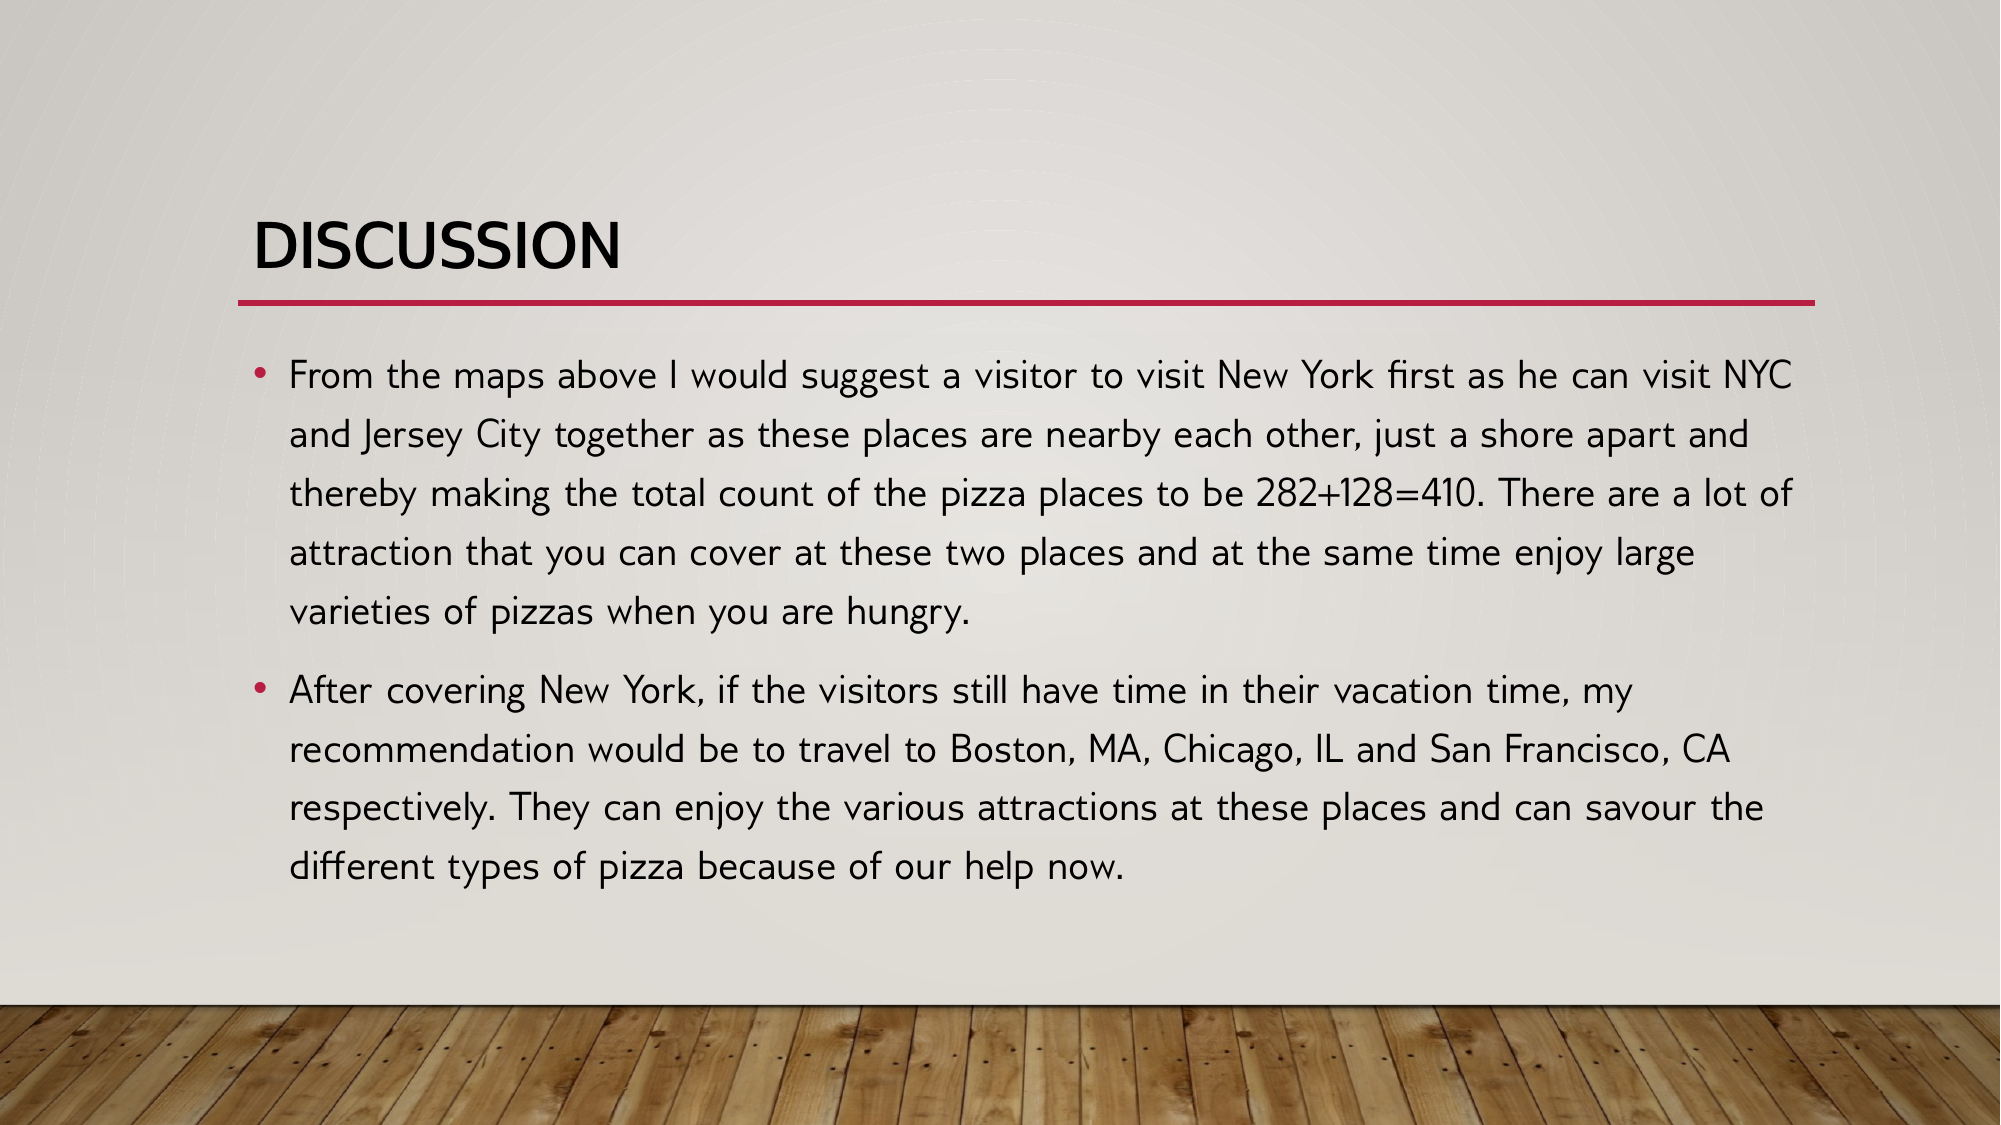

# Discussion
From the maps above I would suggest a visitor to visit New York first as he can visit NYC and Jersey City together as these places are nearby each other, just a shore apart and thereby making the total count of the pizza places to be 282+128=410. There are a lot of attraction that you can cover at these two places and at the same time enjoy large varieties of pizzas when you are hungry.
After covering New York, if the visitors still have time in their vacation time, my recommendation would be to travel to Boston, MA, Chicago, IL and San Francisco, CA respectively. They can enjoy the various attractions at these places and can savour the different types of pizza because of our help now.